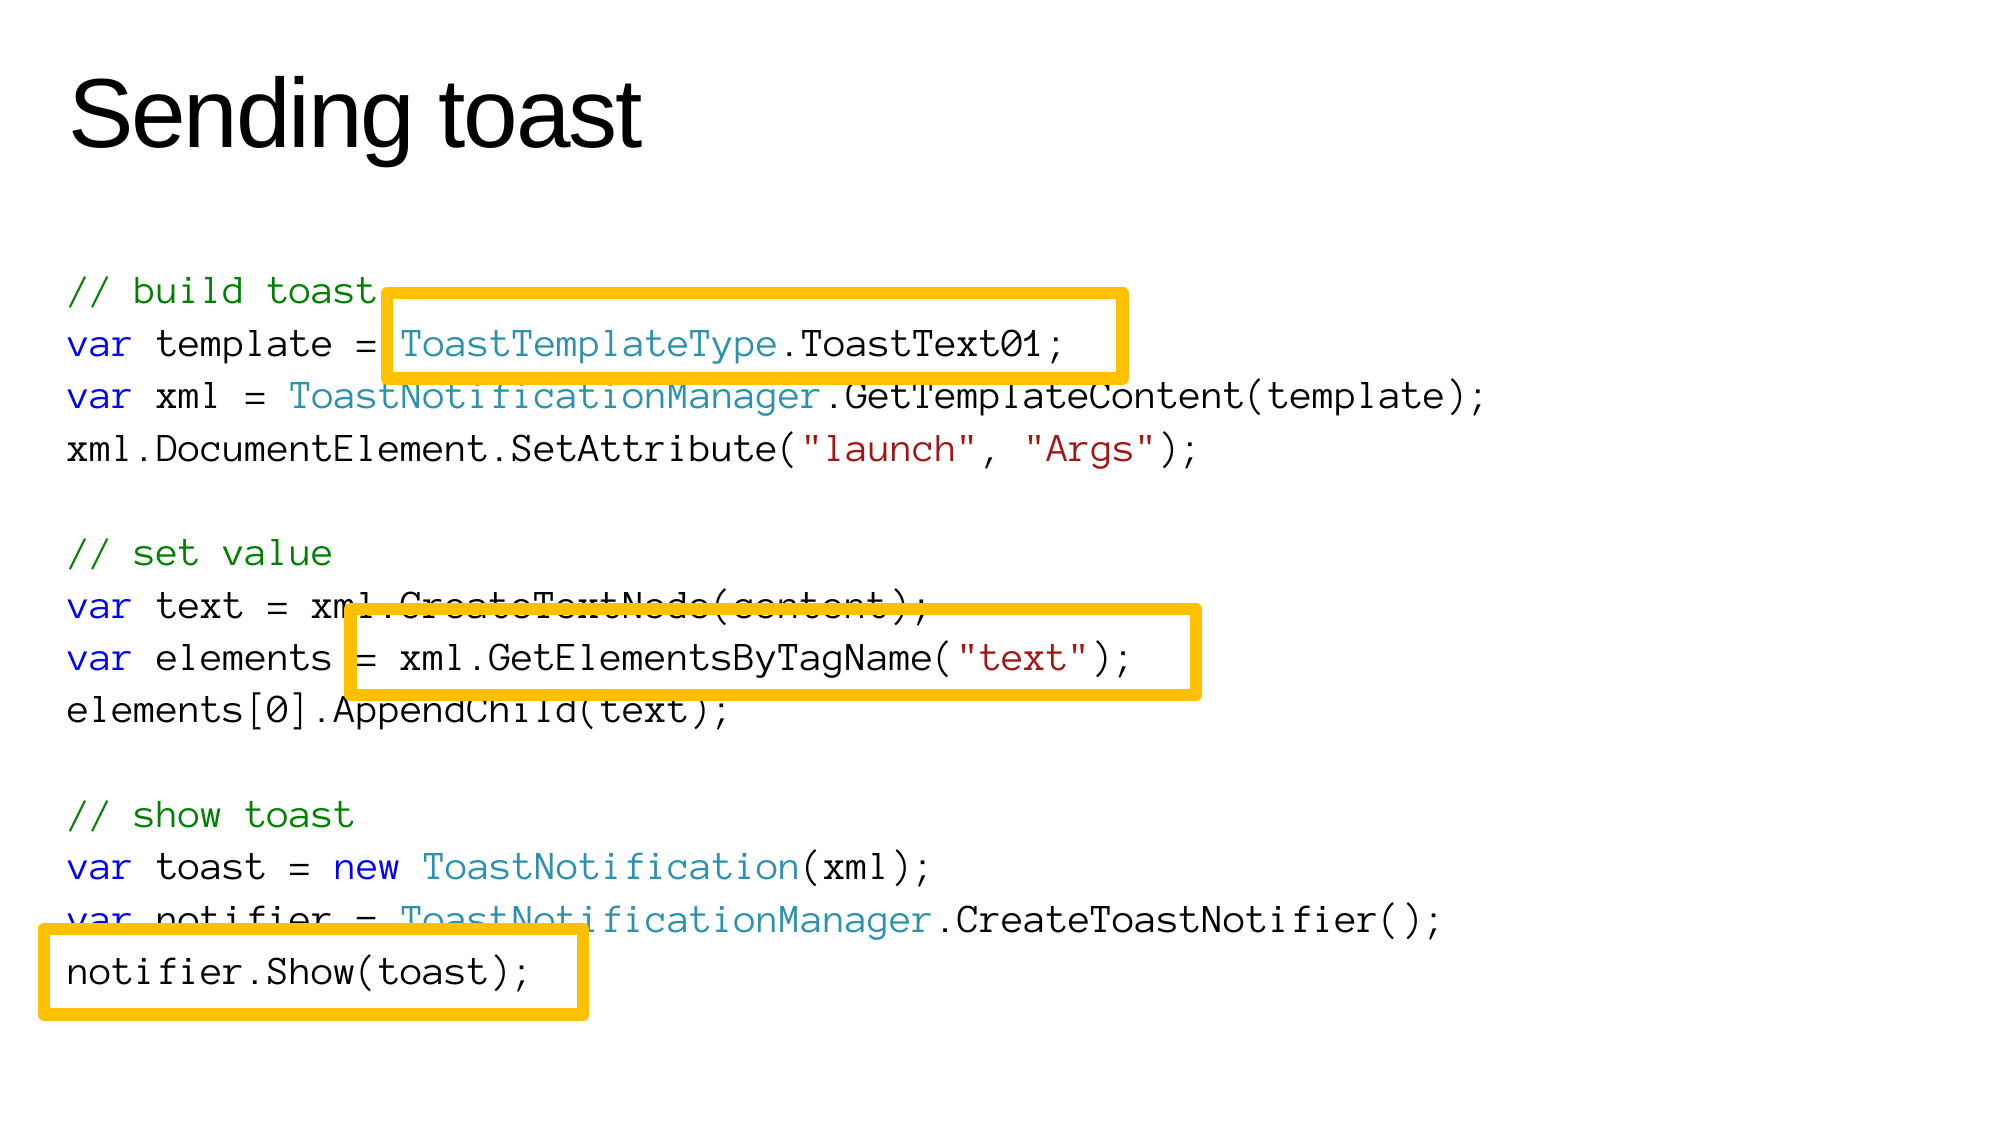

# Sending toast

// build toast
var template = ToastTemplateType.ToastText01;
var xml = ToastNotificationManager.GetTemplateContent(template);
xml.DocumentElement.SetAttribute("launch", "Args");

// set value
var text = xml.CreateTextNode(content);
var elements = xml.GetElementsByTagName("text");
elements[0].AppendChild(text);

// show toast
var toast = new ToastNotification(xml);
var notifier = ToastNotificationManager.CreateToastNotifier();
notifier.Show(toast);